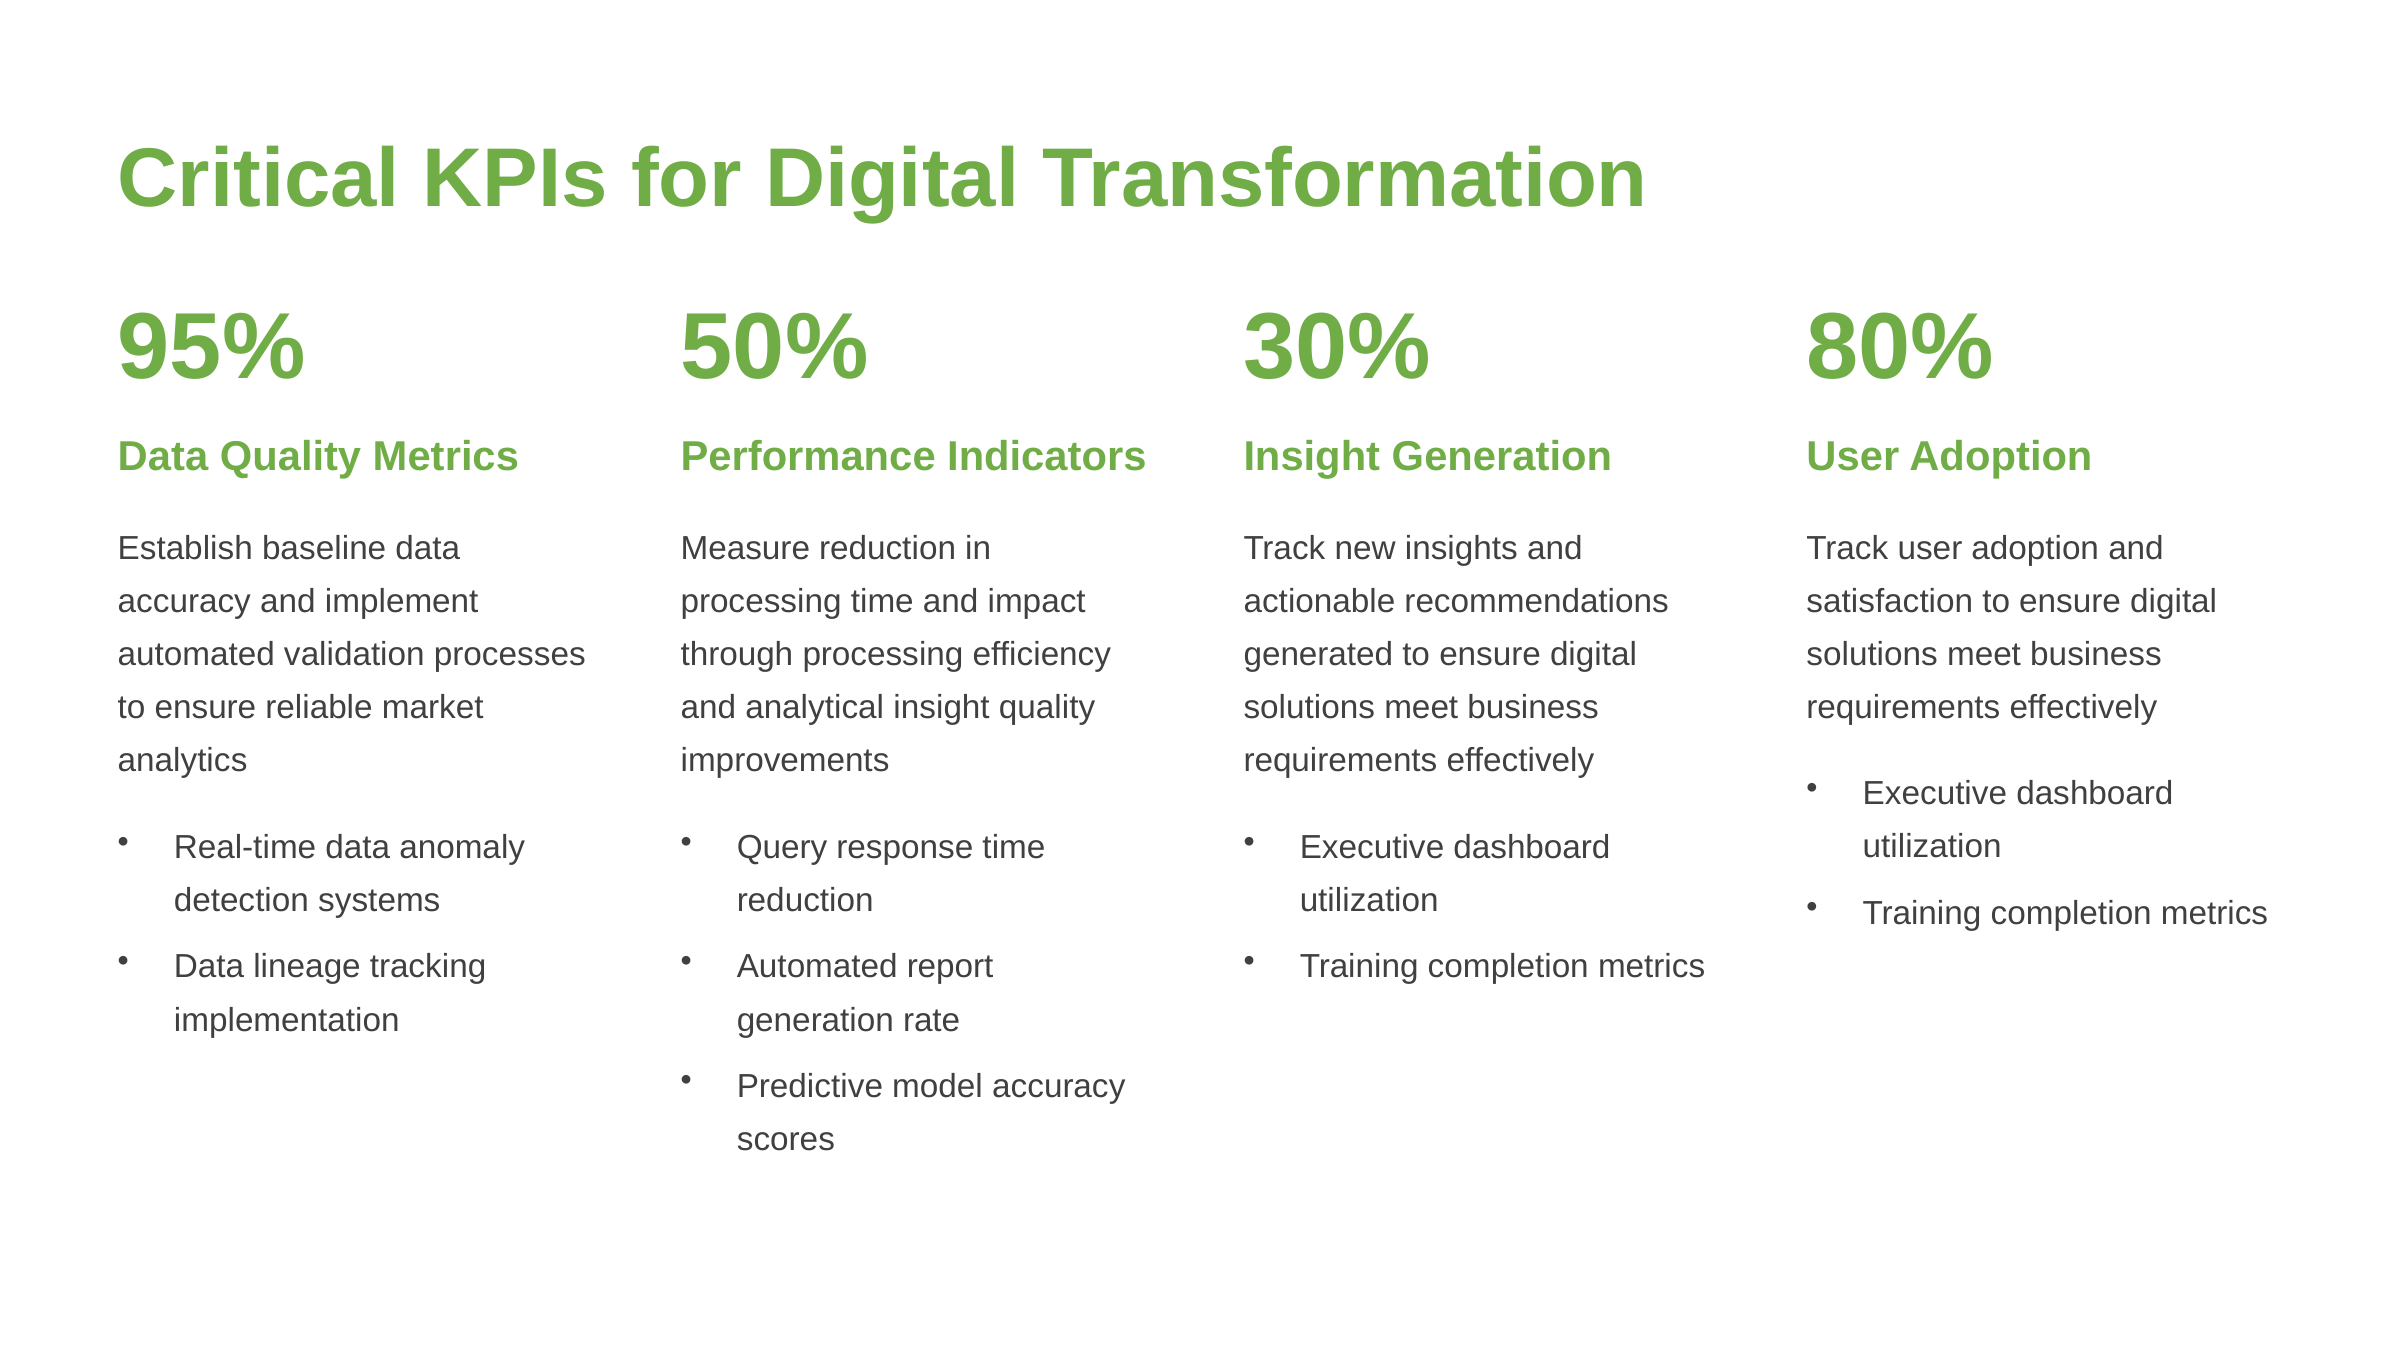

Critical KPIs for Digital Transformation
95%
50%
30%
80%
Data Quality Metrics
Performance Indicators
Insight Generation
User Adoption
Establish baseline data accuracy and implement automated validation processes to ensure reliable market analytics
Measure reduction in processing time and impact through processing efficiency and analytical insight quality improvements
Track new insights and actionable recommendations generated to ensure digital solutions meet business requirements effectively
Track user adoption and satisfaction to ensure digital solutions meet business requirements effectively
Executive dashboard utilization
Real-time data anomaly detection systems
Query response time reduction
Executive dashboard utilization
Training completion metrics
Data lineage tracking implementation
Automated report generation rate
Training completion metrics
Predictive model accuracy scores